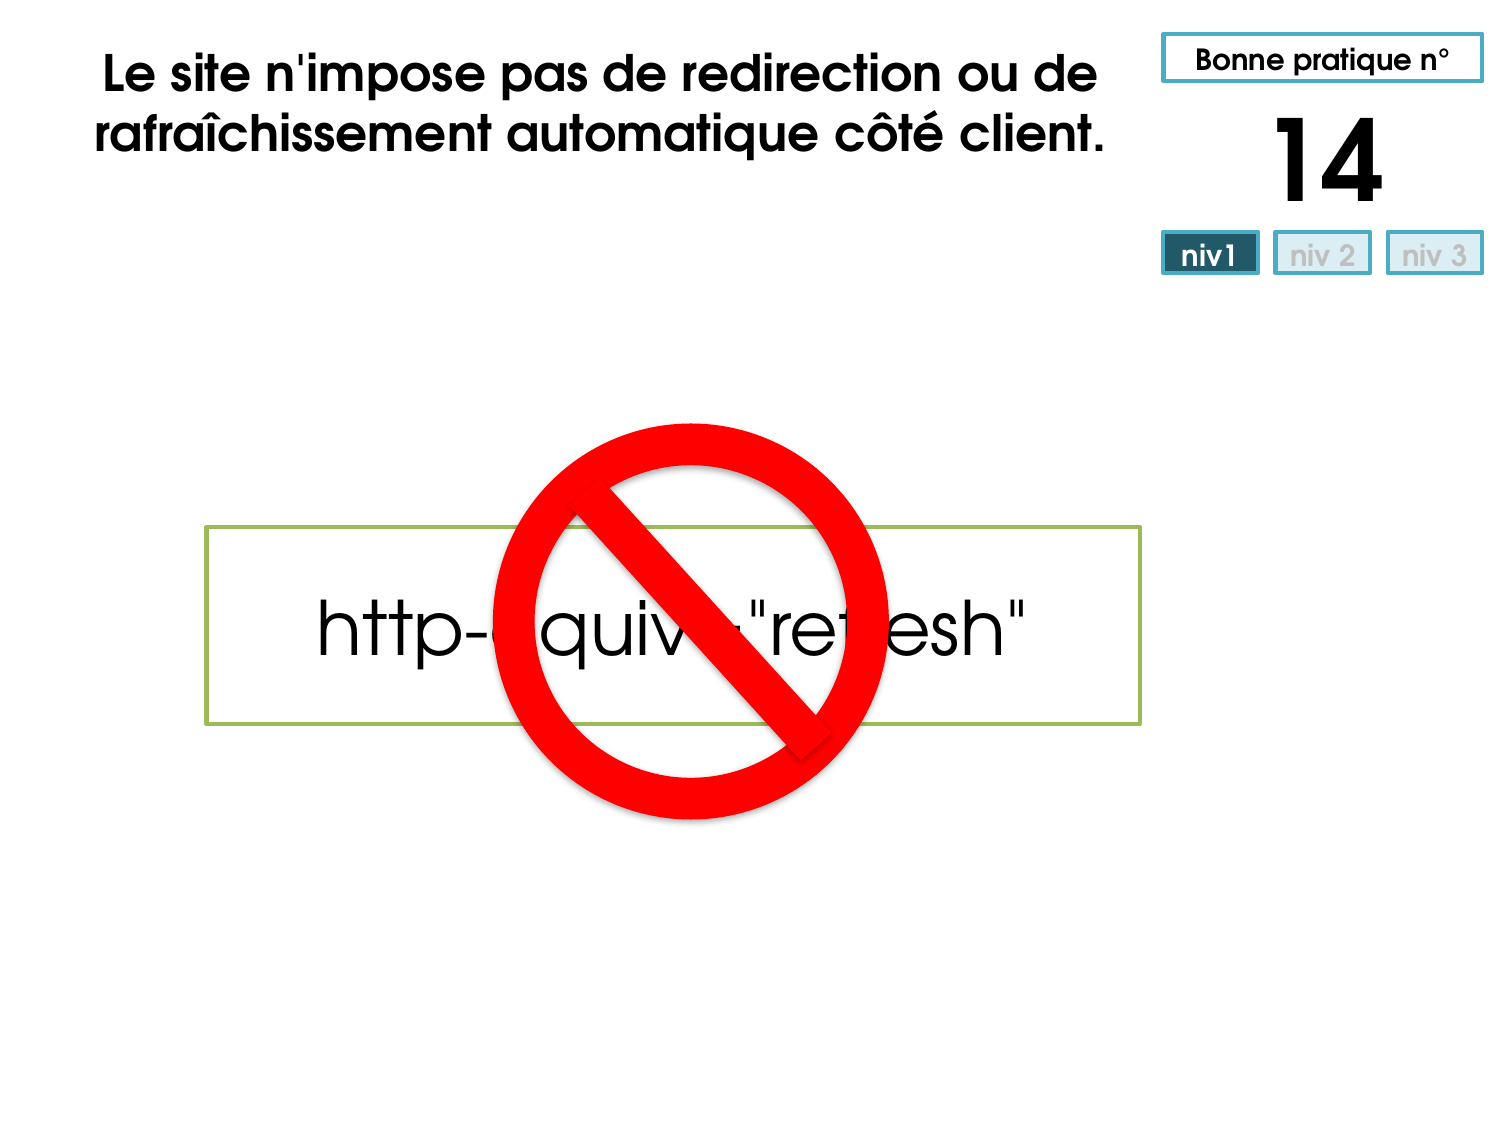

# Le site n'impose pas de redirection ou de rafraîchissement automatique côté client.
14

http-equiv="refresh"